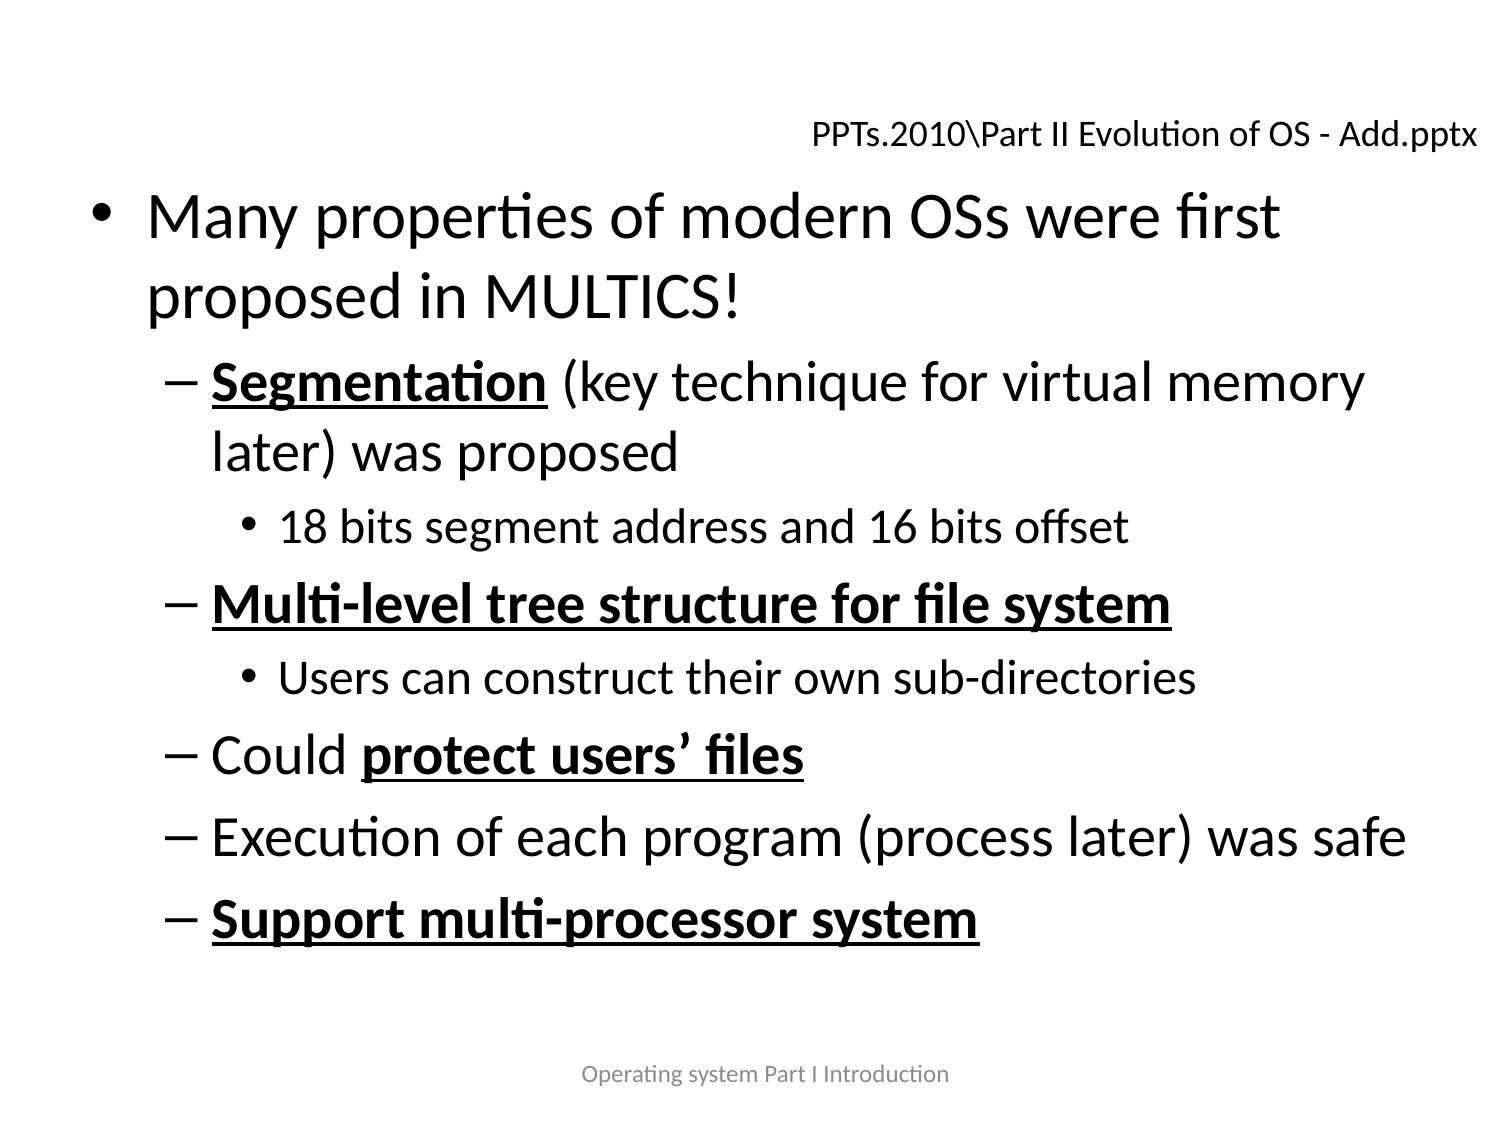

#
PPTs.2010\Part II Evolution of OS - Add.pptx
Many properties of modern OSs were first proposed in MULTICS!
Segmentation (key technique for virtual memory later) was proposed
18 bits segment address and 16 bits offset
Multi-level tree structure for file system
Users can construct their own sub-directories
Could protect users’ files
Execution of each program (process later) was safe
Support multi-processor system

Operating system Part I Introduction